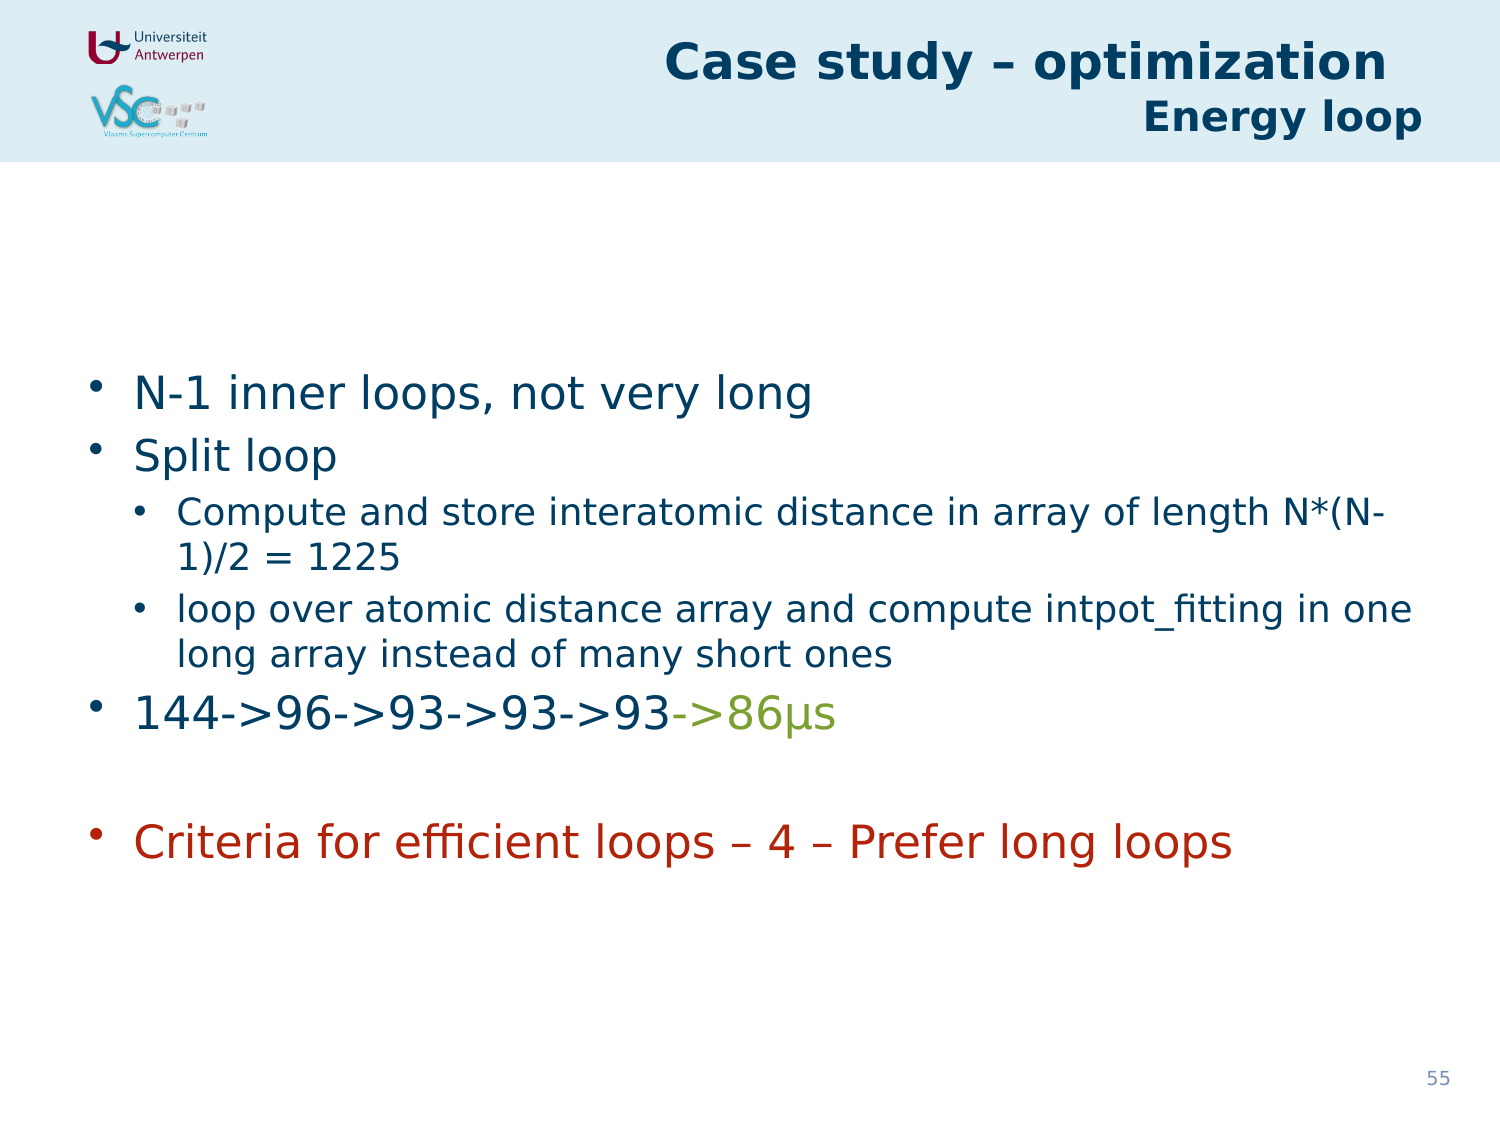

# Case study – optimization Energy loop
N-1 inner loops, not very long
Split loop
Compute and store interatomic distance in array of length N*(N-1)/2 = 1225
loop over atomic distance array and compute intpot_fitting in one long array instead of many short ones
144->96->93->93->93->86µs

Criteria for efficient loops – 4 – Prefer long loops